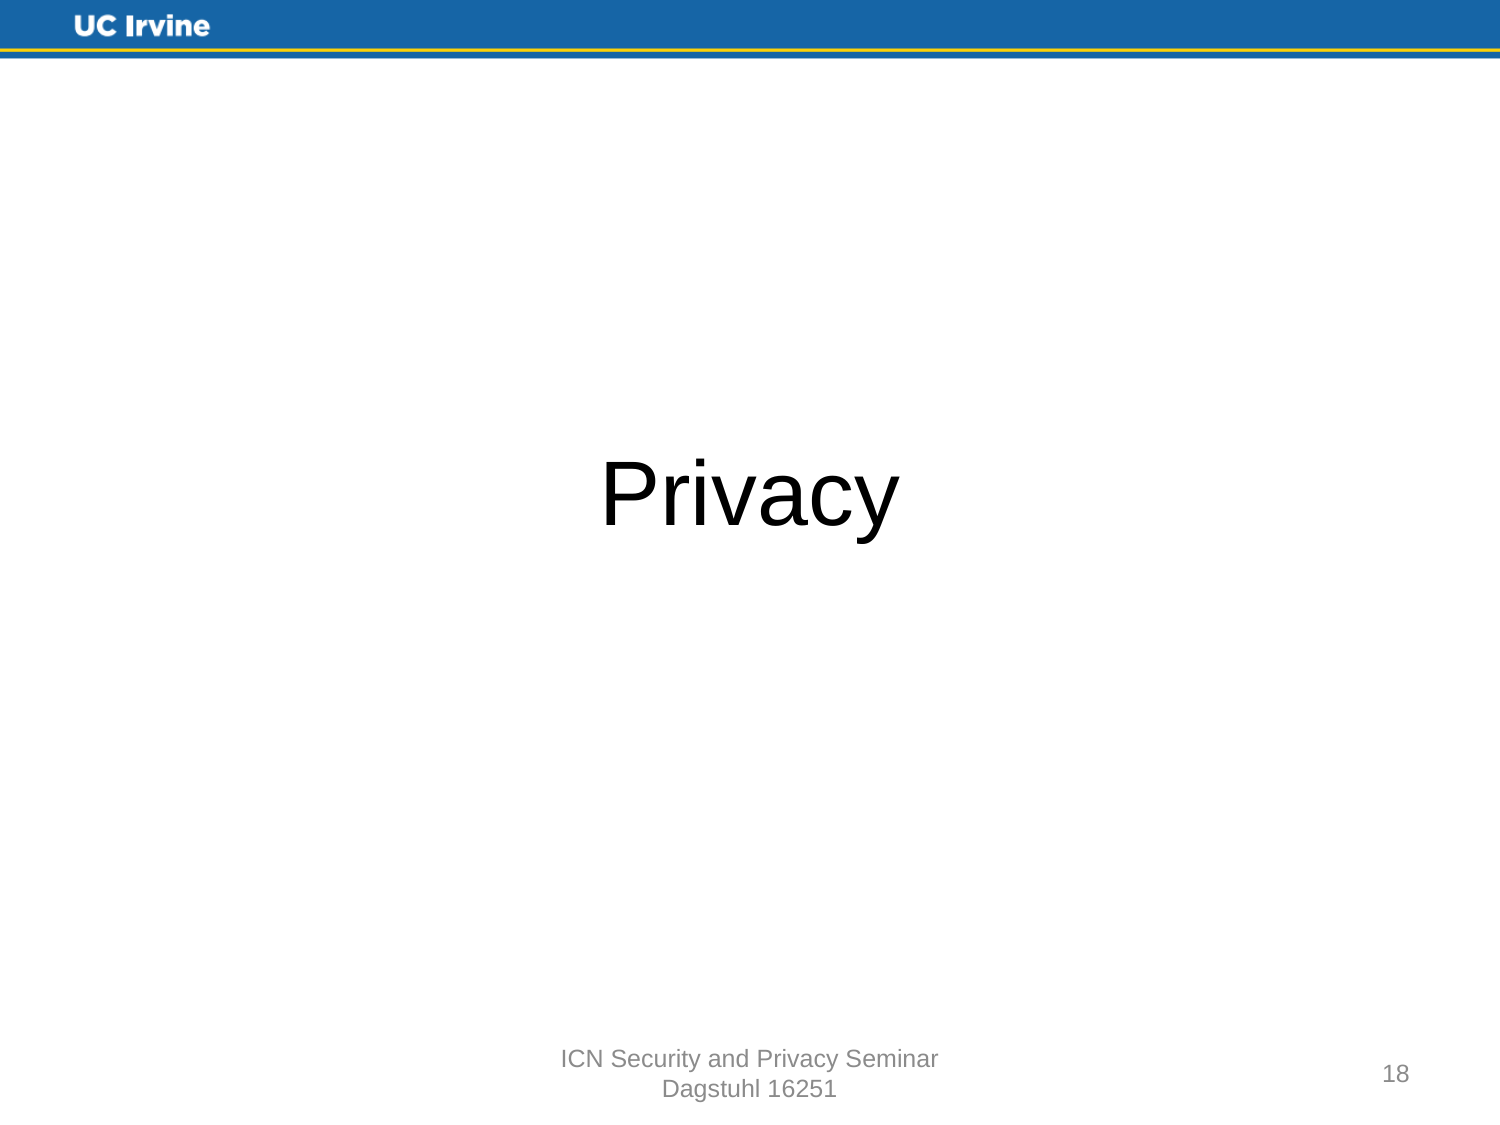

# Privacy
ICN Security and Privacy Seminar
Dagstuhl 16251
18